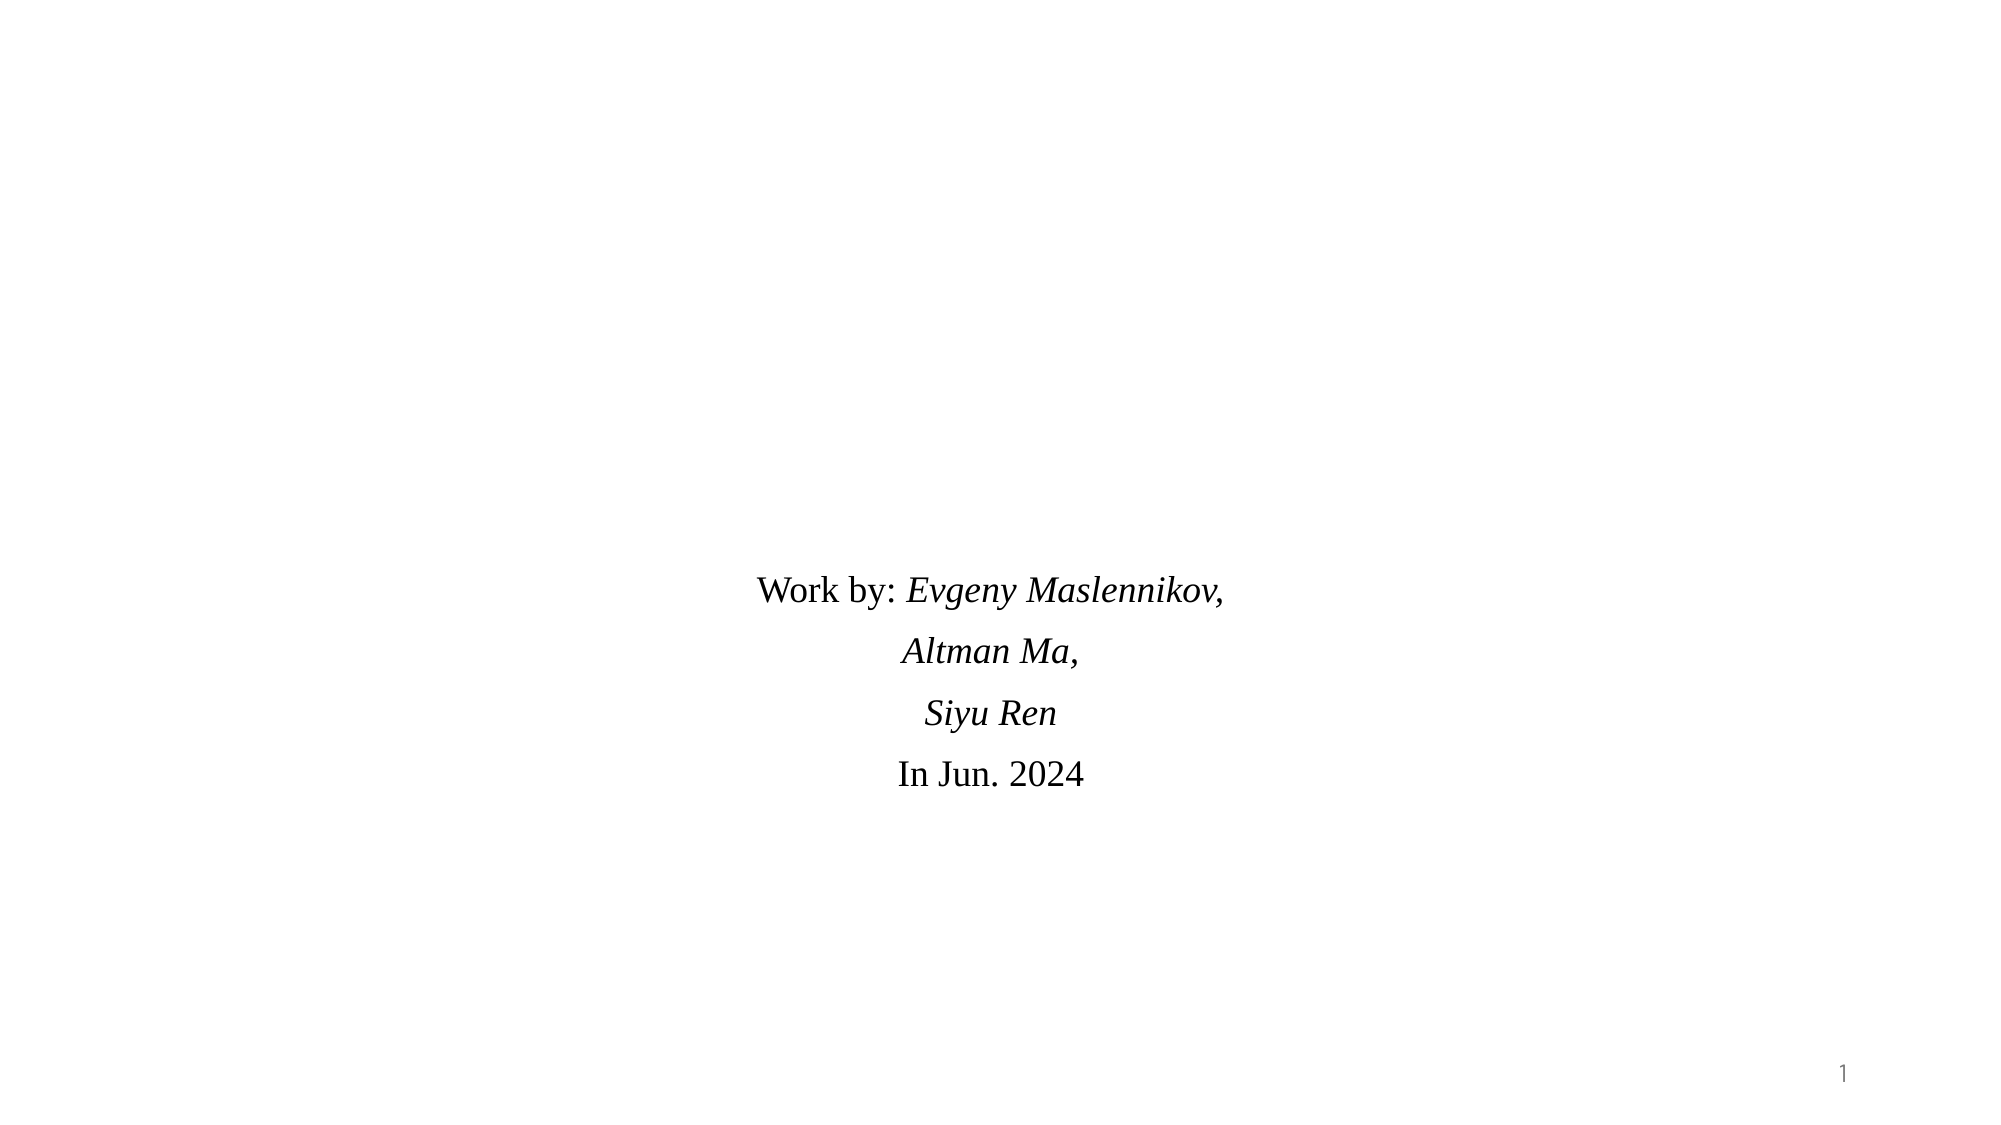

#
Work by: Evgeny Maslennikov,
Altman Ma,
Siyu Ren
In Jun. 2024

1